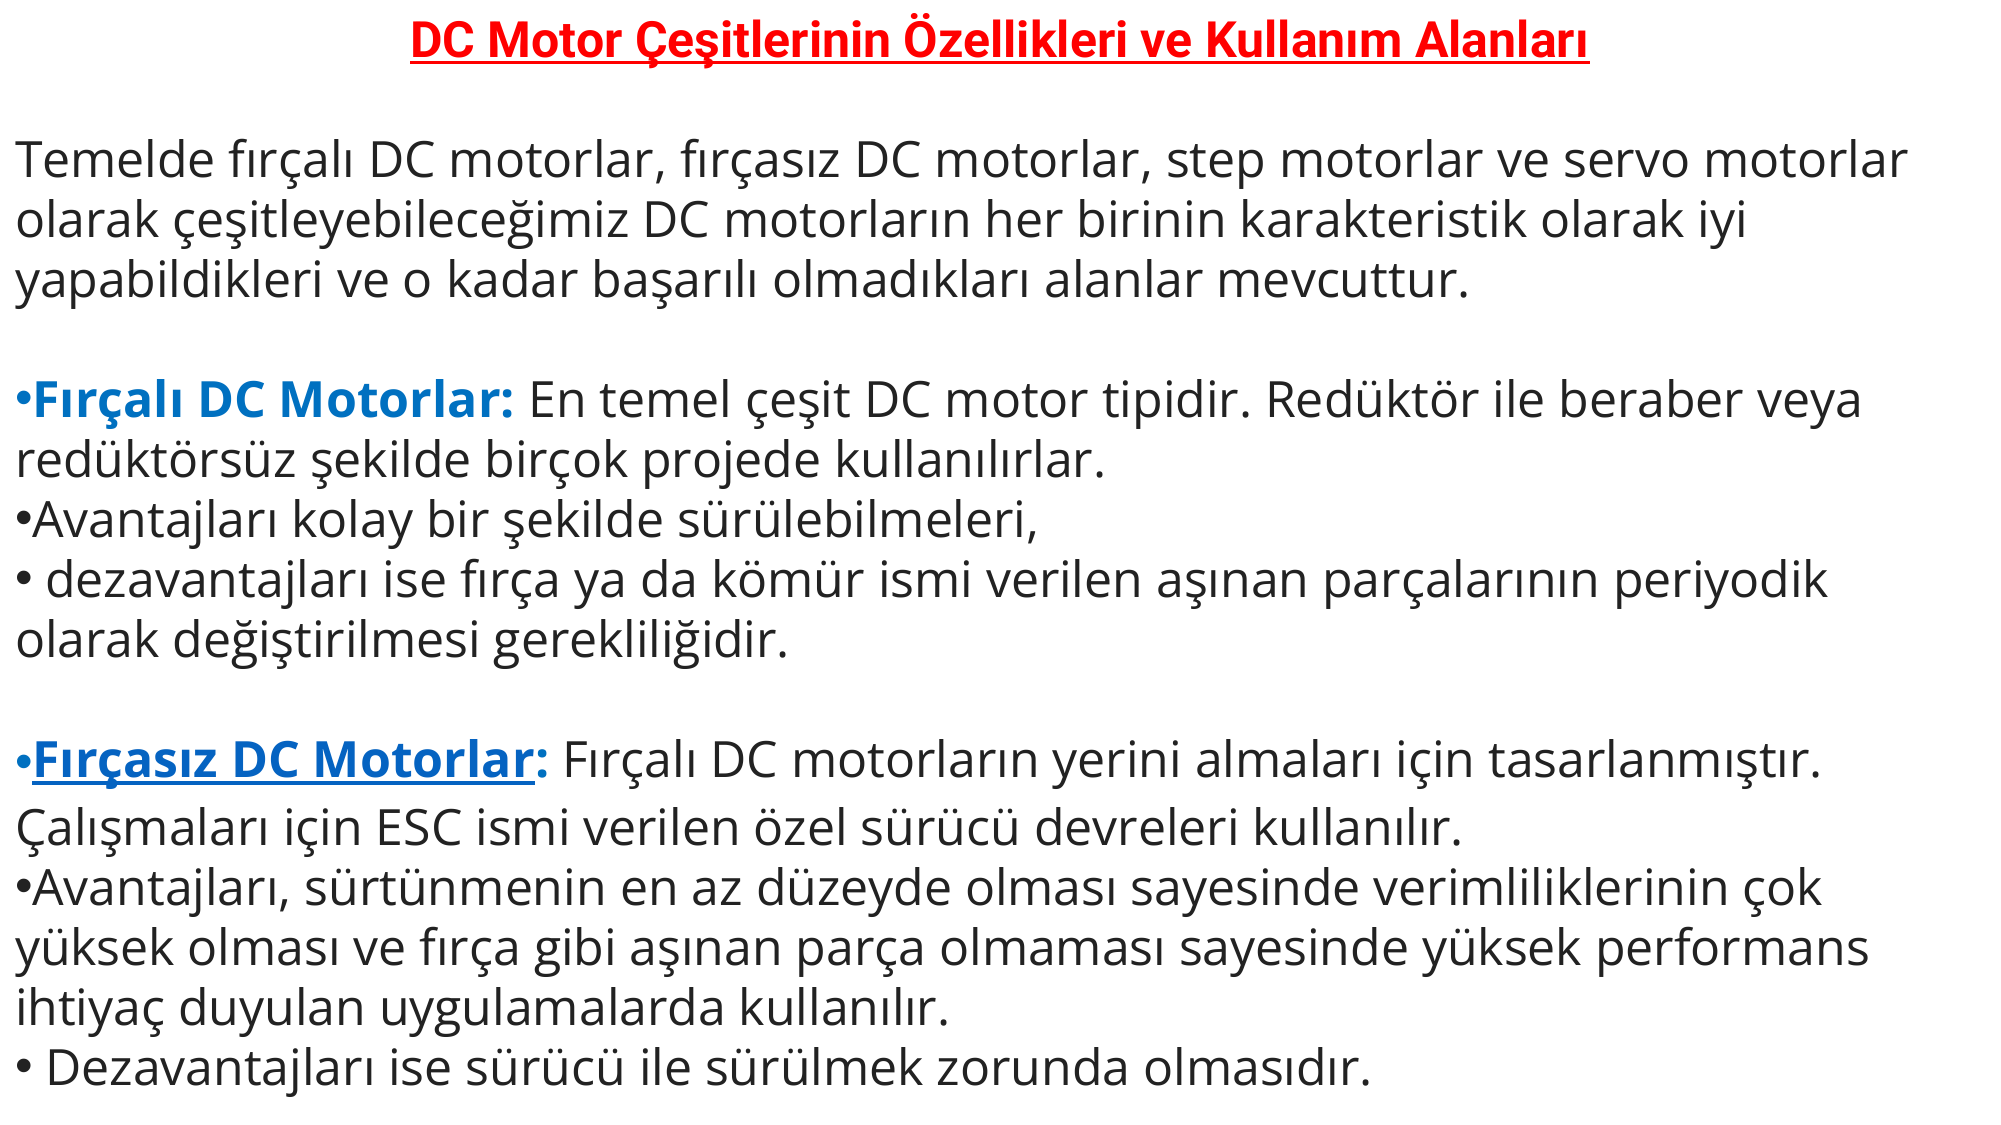

DC Motor Çeşitlerinin Özellikleri ve Kullanım Alanları

Temelde fırçalı DC motorlar, fırçasız DC motorlar, step motorlar ve servo motorlar olarak çeşitleyebileceğimiz DC motorların her birinin karakteristik olarak iyi yapabildikleri ve o kadar başarılı olmadıkları alanlar mevcuttur.

Fırçalı DC Motorlar: En temel çeşit DC motor tipidir. Redüktör ile beraber veya redüktörsüz şekilde birçok projede kullanılırlar.
Avantajları kolay bir şekilde sürülebilmeleri,
 dezavantajları ise fırça ya da kömür ismi verilen aşınan parçalarının periyodik olarak değiştirilmesi gerekliliğidir.

Fırçasız DC Motorlar: Fırçalı DC motorların yerini almaları için tasarlanmıştır. Çalışmaları için ESC ismi verilen özel sürücü devreleri kullanılır.
Avantajları, sürtünmenin en az düzeyde olması sayesinde verimliliklerinin çok yüksek olması ve fırça gibi aşınan parça olmaması sayesinde yüksek performans ihtiyaç duyulan uygulamalarda kullanılır.
 Dezavantajları ise sürücü ile sürülmek zorunda olmasıdır.